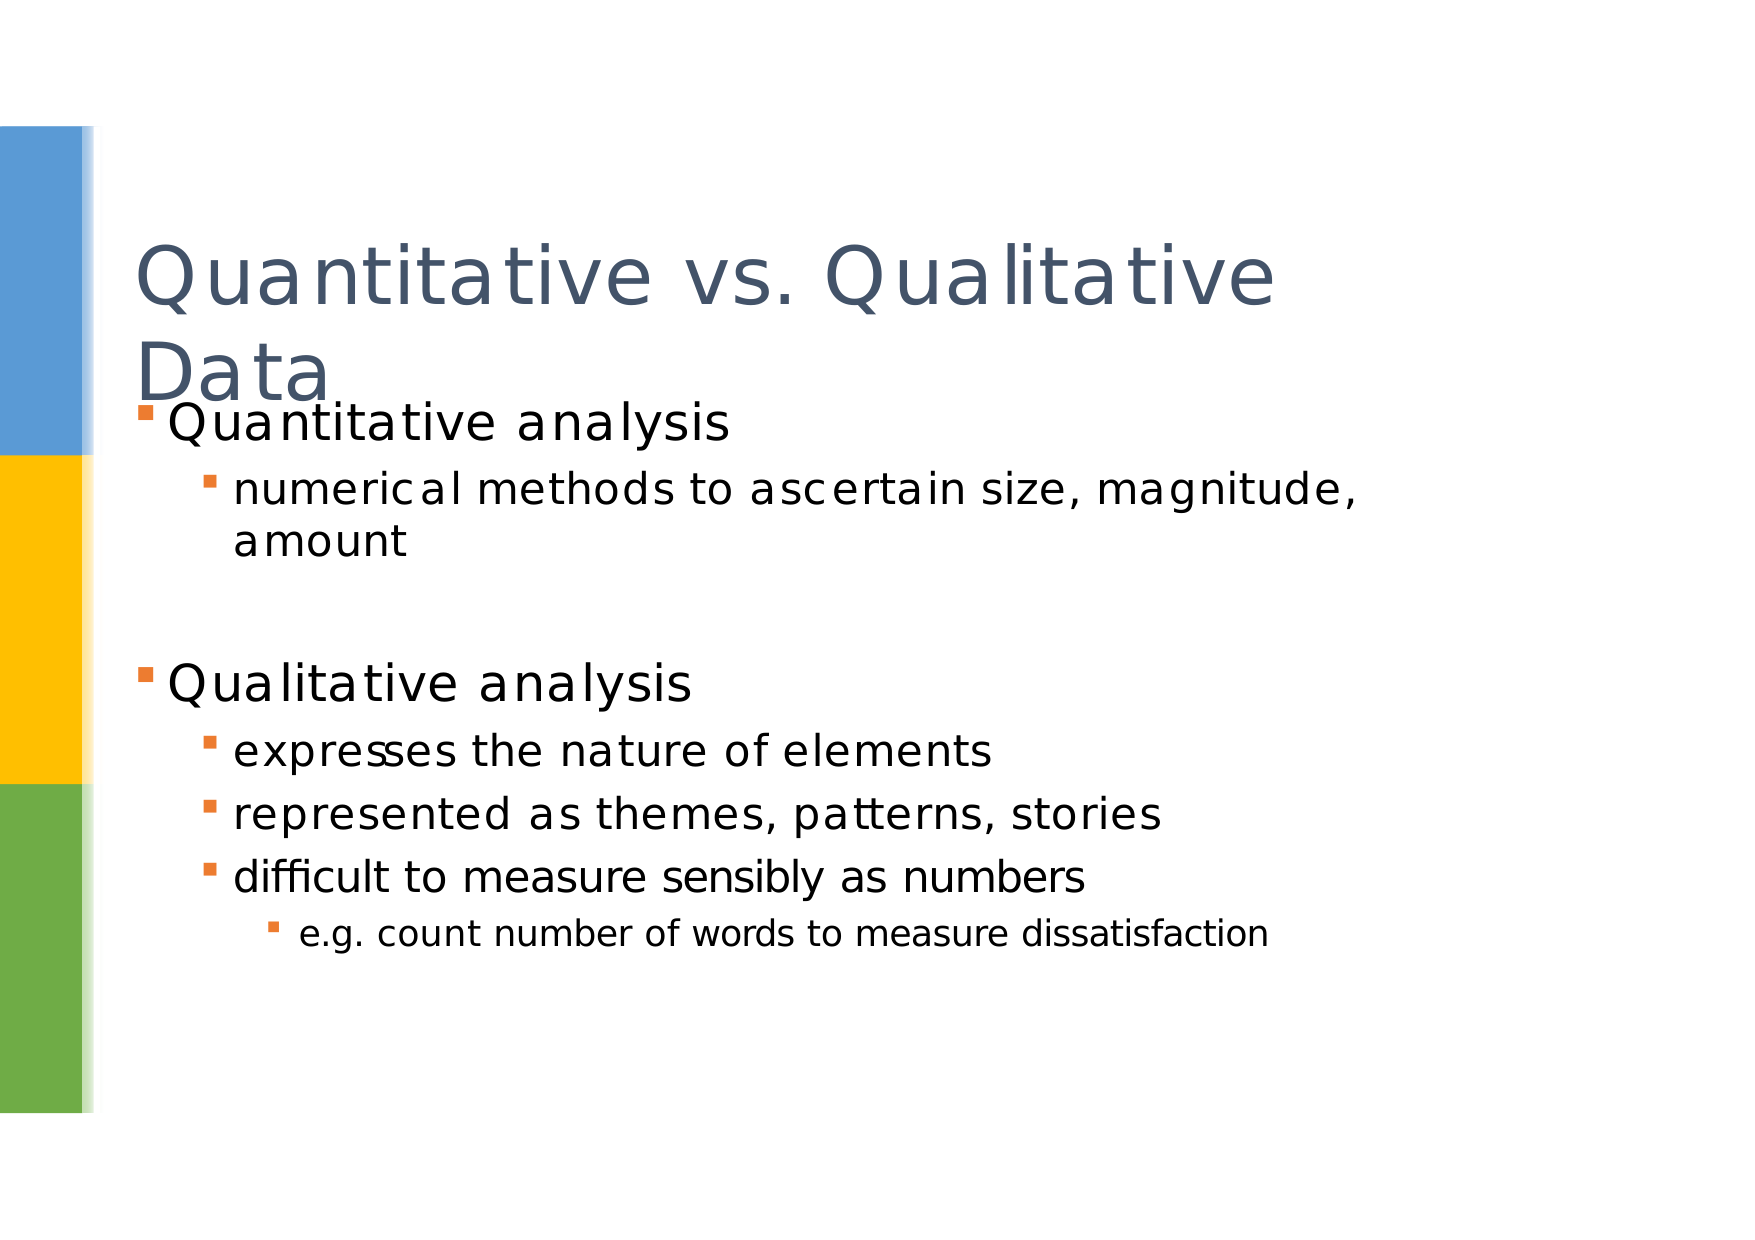

# Quantitative vs. Qualitative Data
Quantitative analysis
numerical methods to ascertain size, magnitude, amount

Qualitative analysis
expresses the nature of elements
represented as themes, patterns, stories
difficult to measure sensibly as numbers
e.g. count number of words to measure dissatisfaction